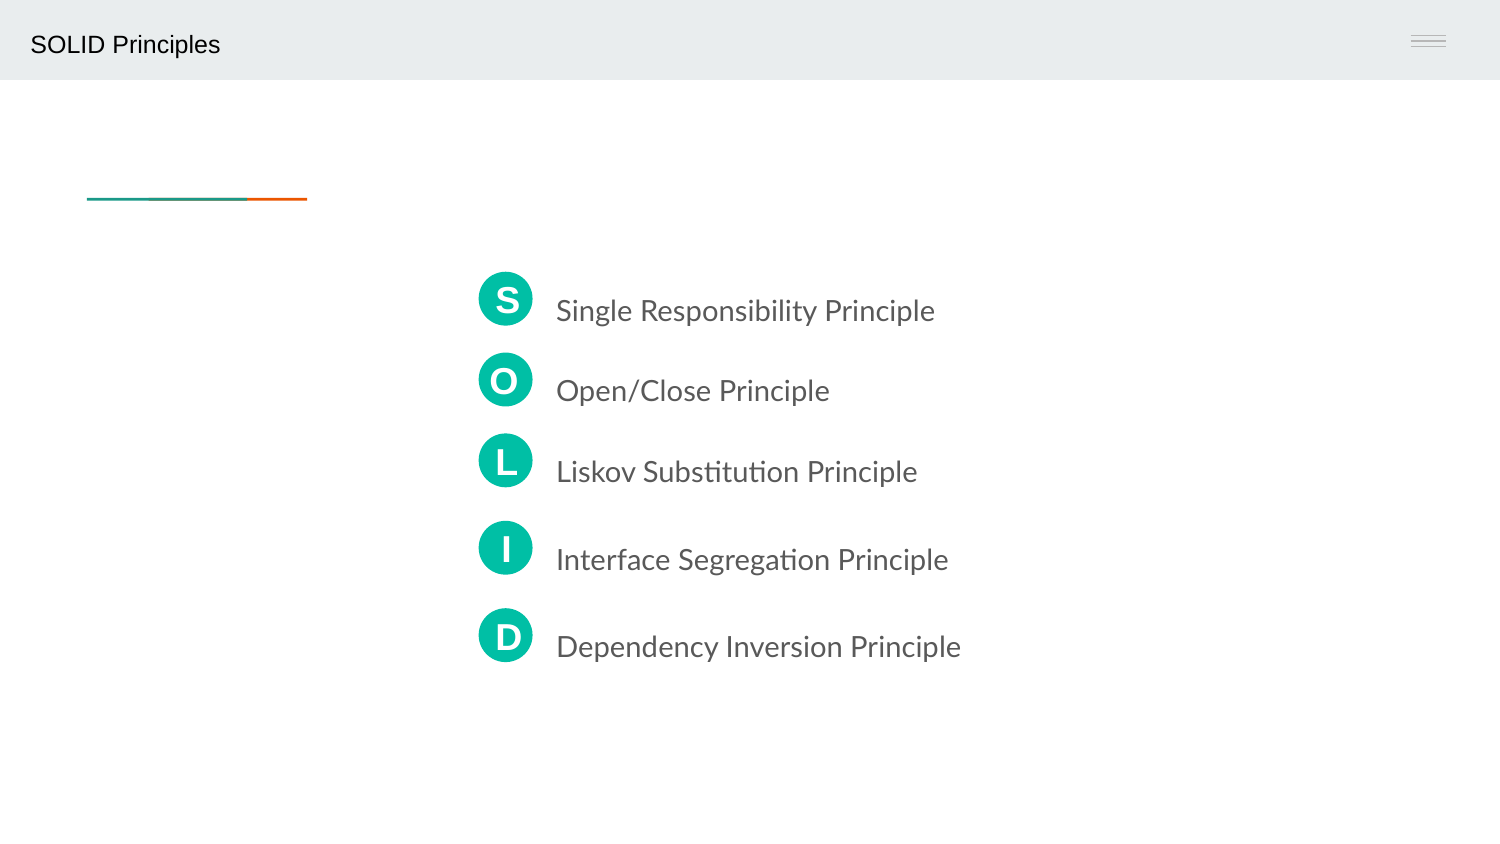

SOLID Principles
S
Single Responsibility Principle
O
Open/Close Principle
L
Liskov Substitution Principle
I
Interface Segregation Principle
D
Dependency Inversion Principle